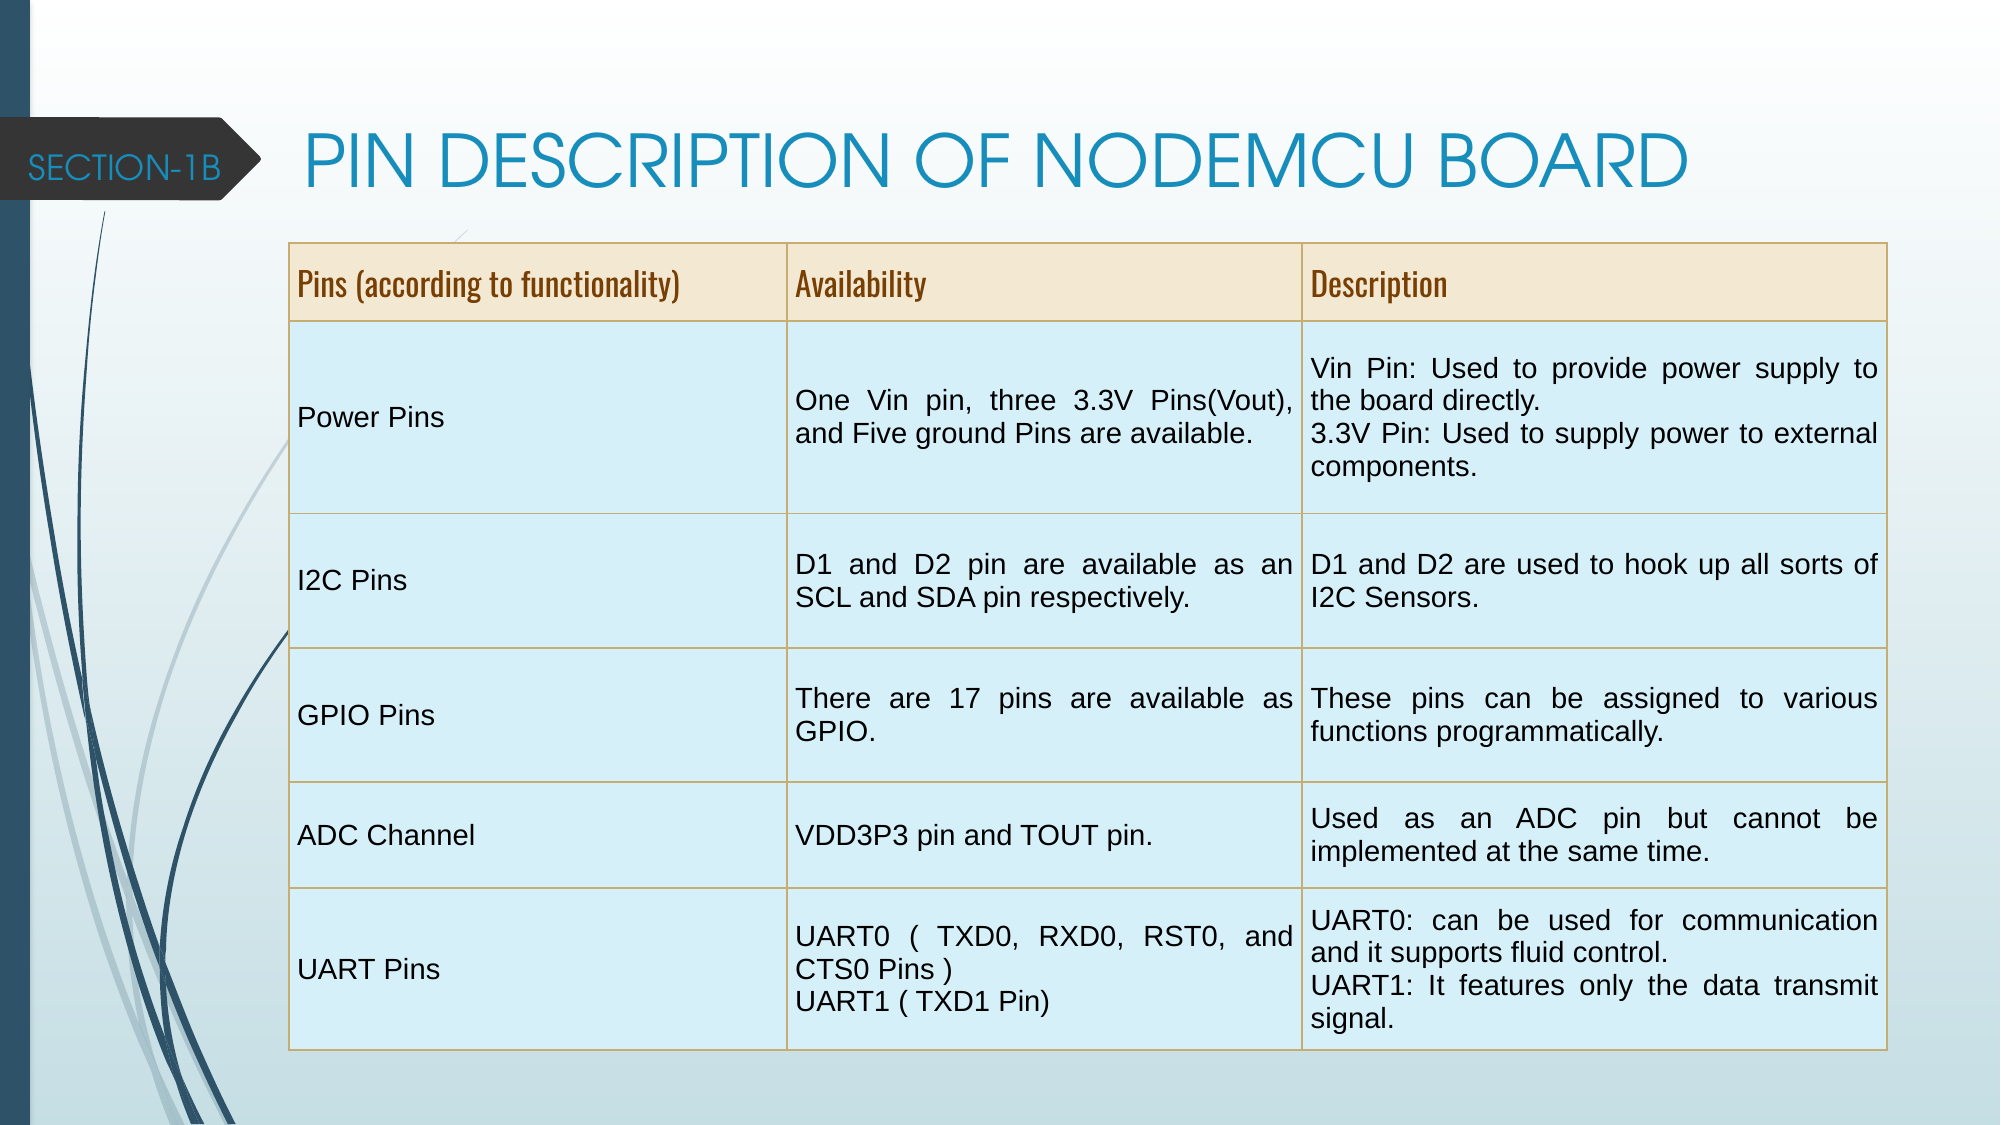

# PIN DESCRIPTION OF NODEMCU BOARD
SECTION-1B
| Pins (according to functionality) | Availability | Description |
| --- | --- | --- |
| Power Pins | One Vin pin, three 3.3V Pins(Vout), and Five ground Pins are available. | Vin Pin: Used to provide power supply to the board directly. 3.3V Pin: Used to supply power to external components. |
| I2C Pins | D1 and D2 pin are available as an SCL and SDA pin respectively. | D1 and D2 are used to hook up all sorts of I2C Sensors. |
| GPIO Pins | There are 17 pins are available as GPIO. | These pins can be assigned to various functions programmatically. |
| ADC Channel | VDD3P3 pin and TOUT pin. | Used as an ADC pin but cannot be implemented at the same time. |
| UART Pins | UART0 ( TXD0, RXD0, RST0, and CTS0 Pins ) UART1 ( TXD1 Pin) | UART0: can be used for communication and it supports fluid control. UART1: It features only the data transmit signal. |